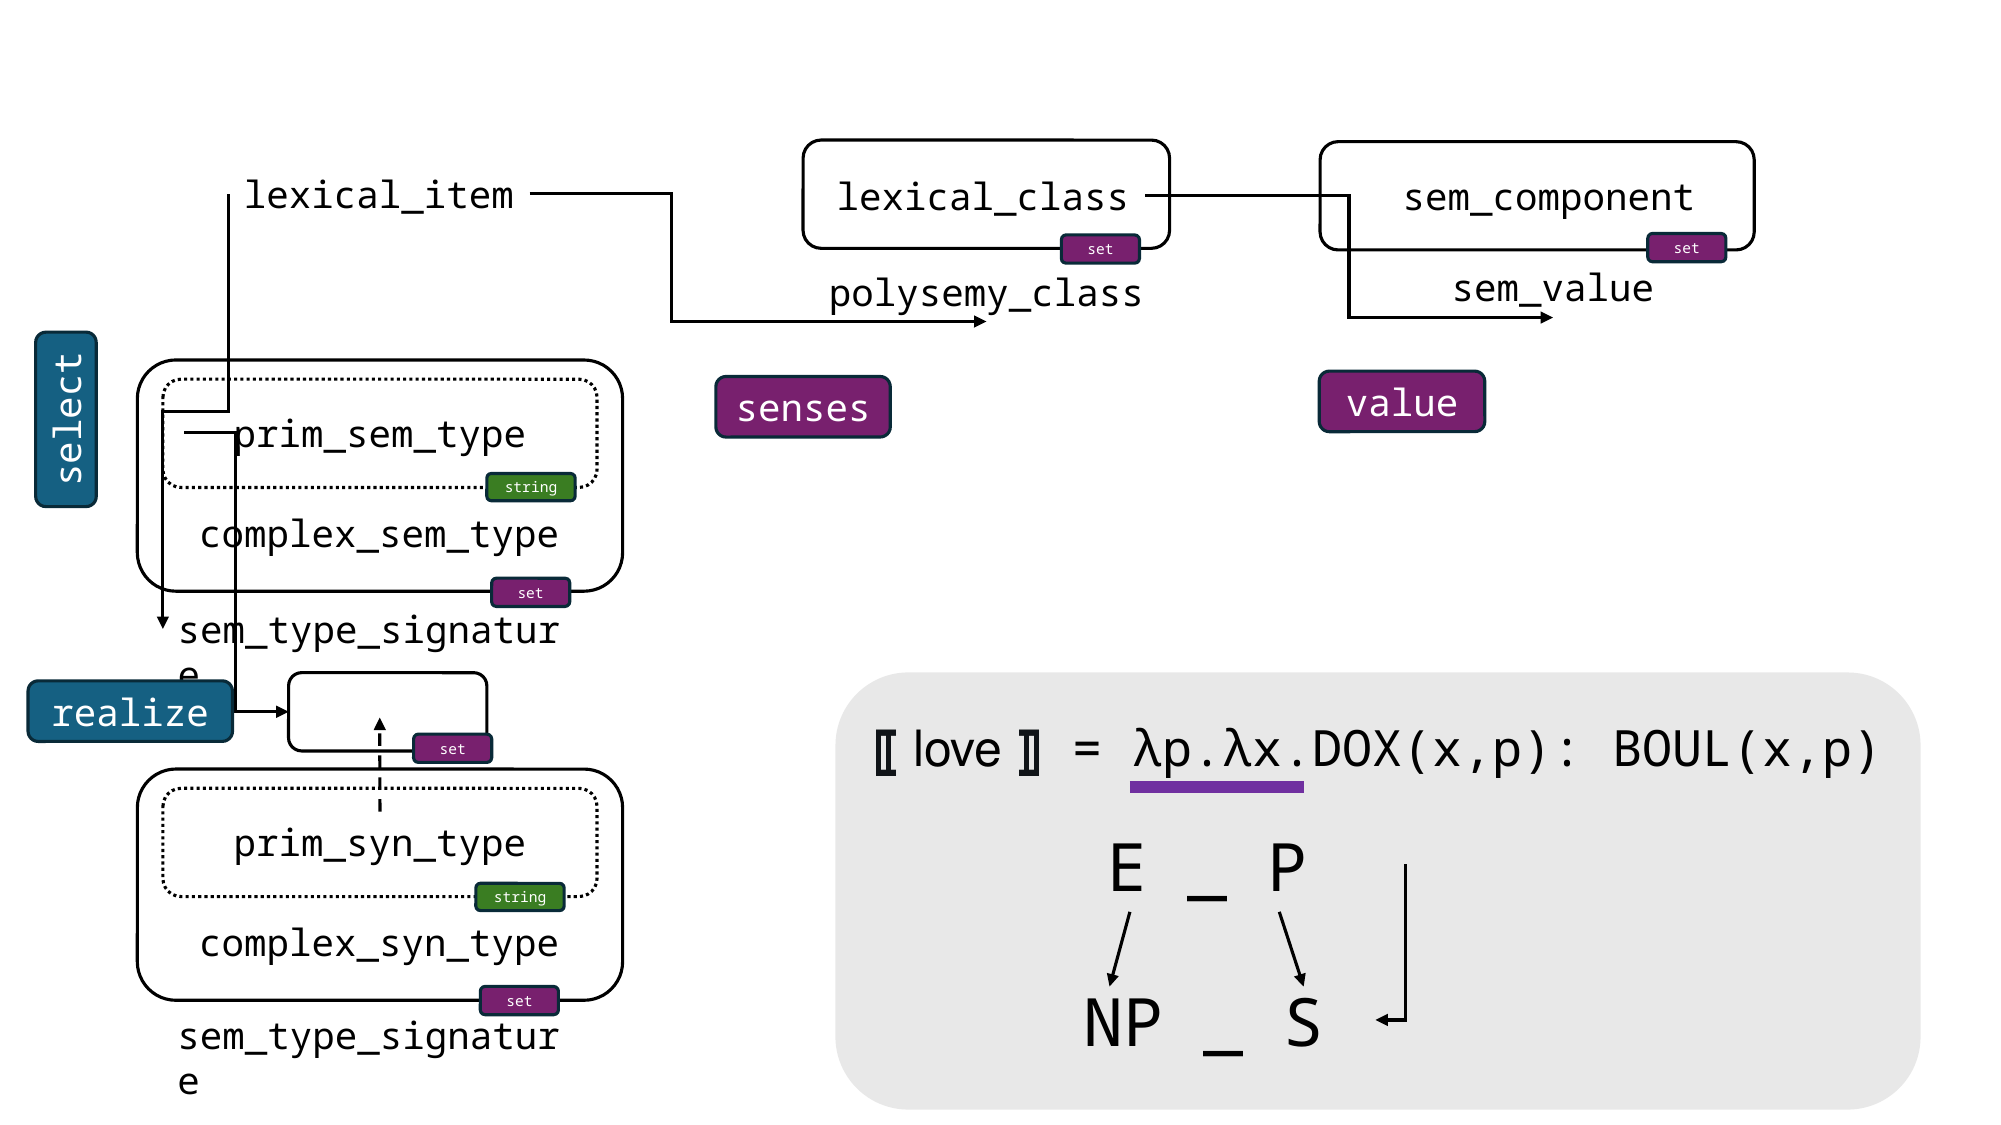

set
senses

lexical_item
lexical_class
sem_component
select
value
set
sem_value
polysemy_class

prim_sem_type
string
complex_sem_type
set
realize
sem_type_signature

⟦ love ⟧ = λp.λx.DOX(x,p): BOUL(x,p)

set

prim_syn_type
string
complex_syn_type
set
E _ P
<<s, t>, <e, t>>
NP _ S
sem_type_signature